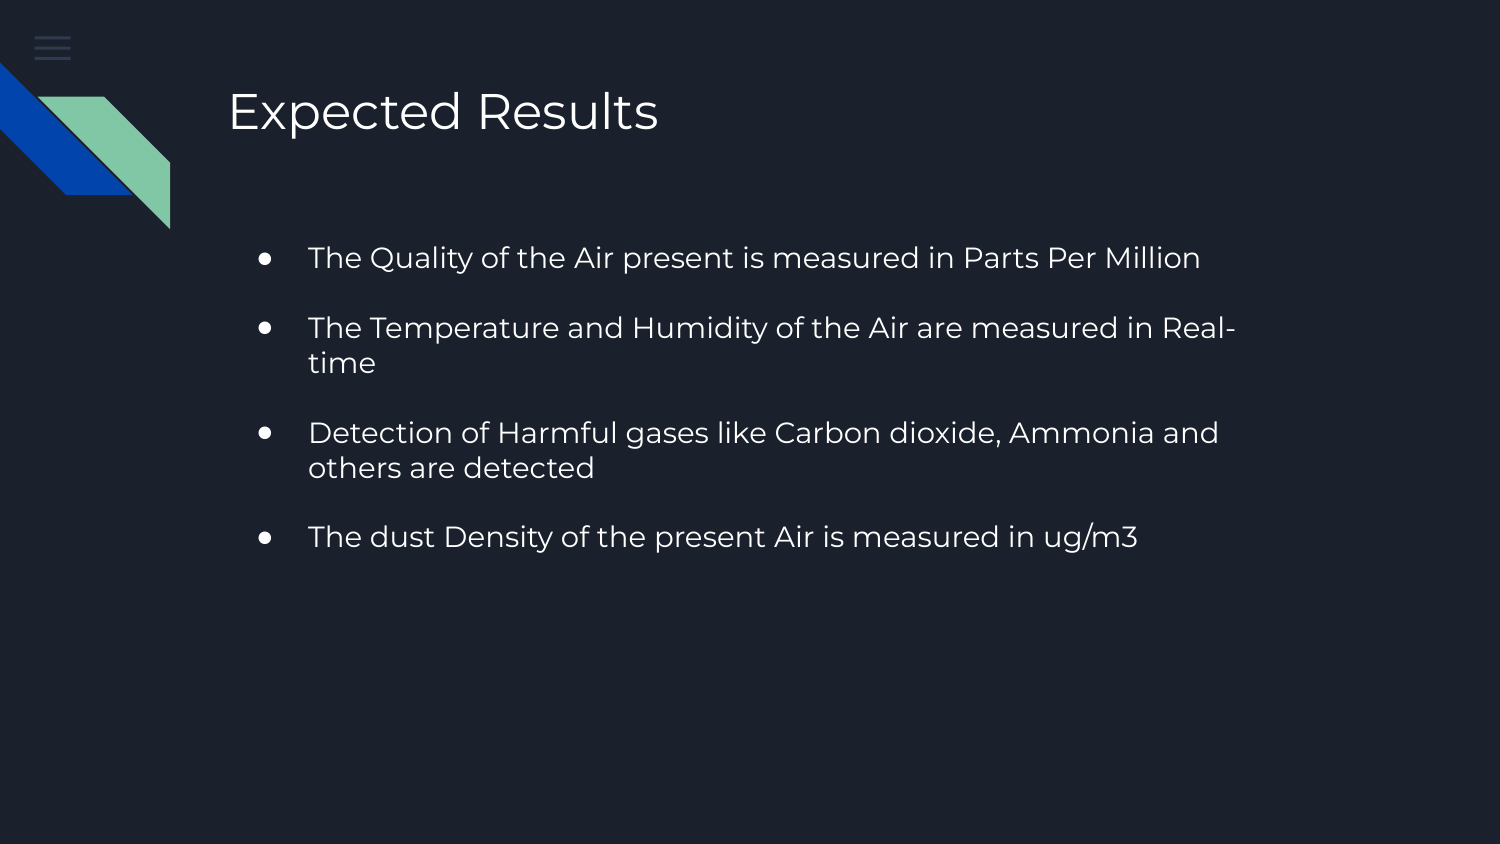

# Expected Results
The Quality of the Air present is measured in Parts Per Million

The Temperature and Humidity of the Air are measured in Real-time

Detection of Harmful gases like Carbon dioxide, Ammonia and others are detected

The dust Density of the present Air is measured in ug/m3